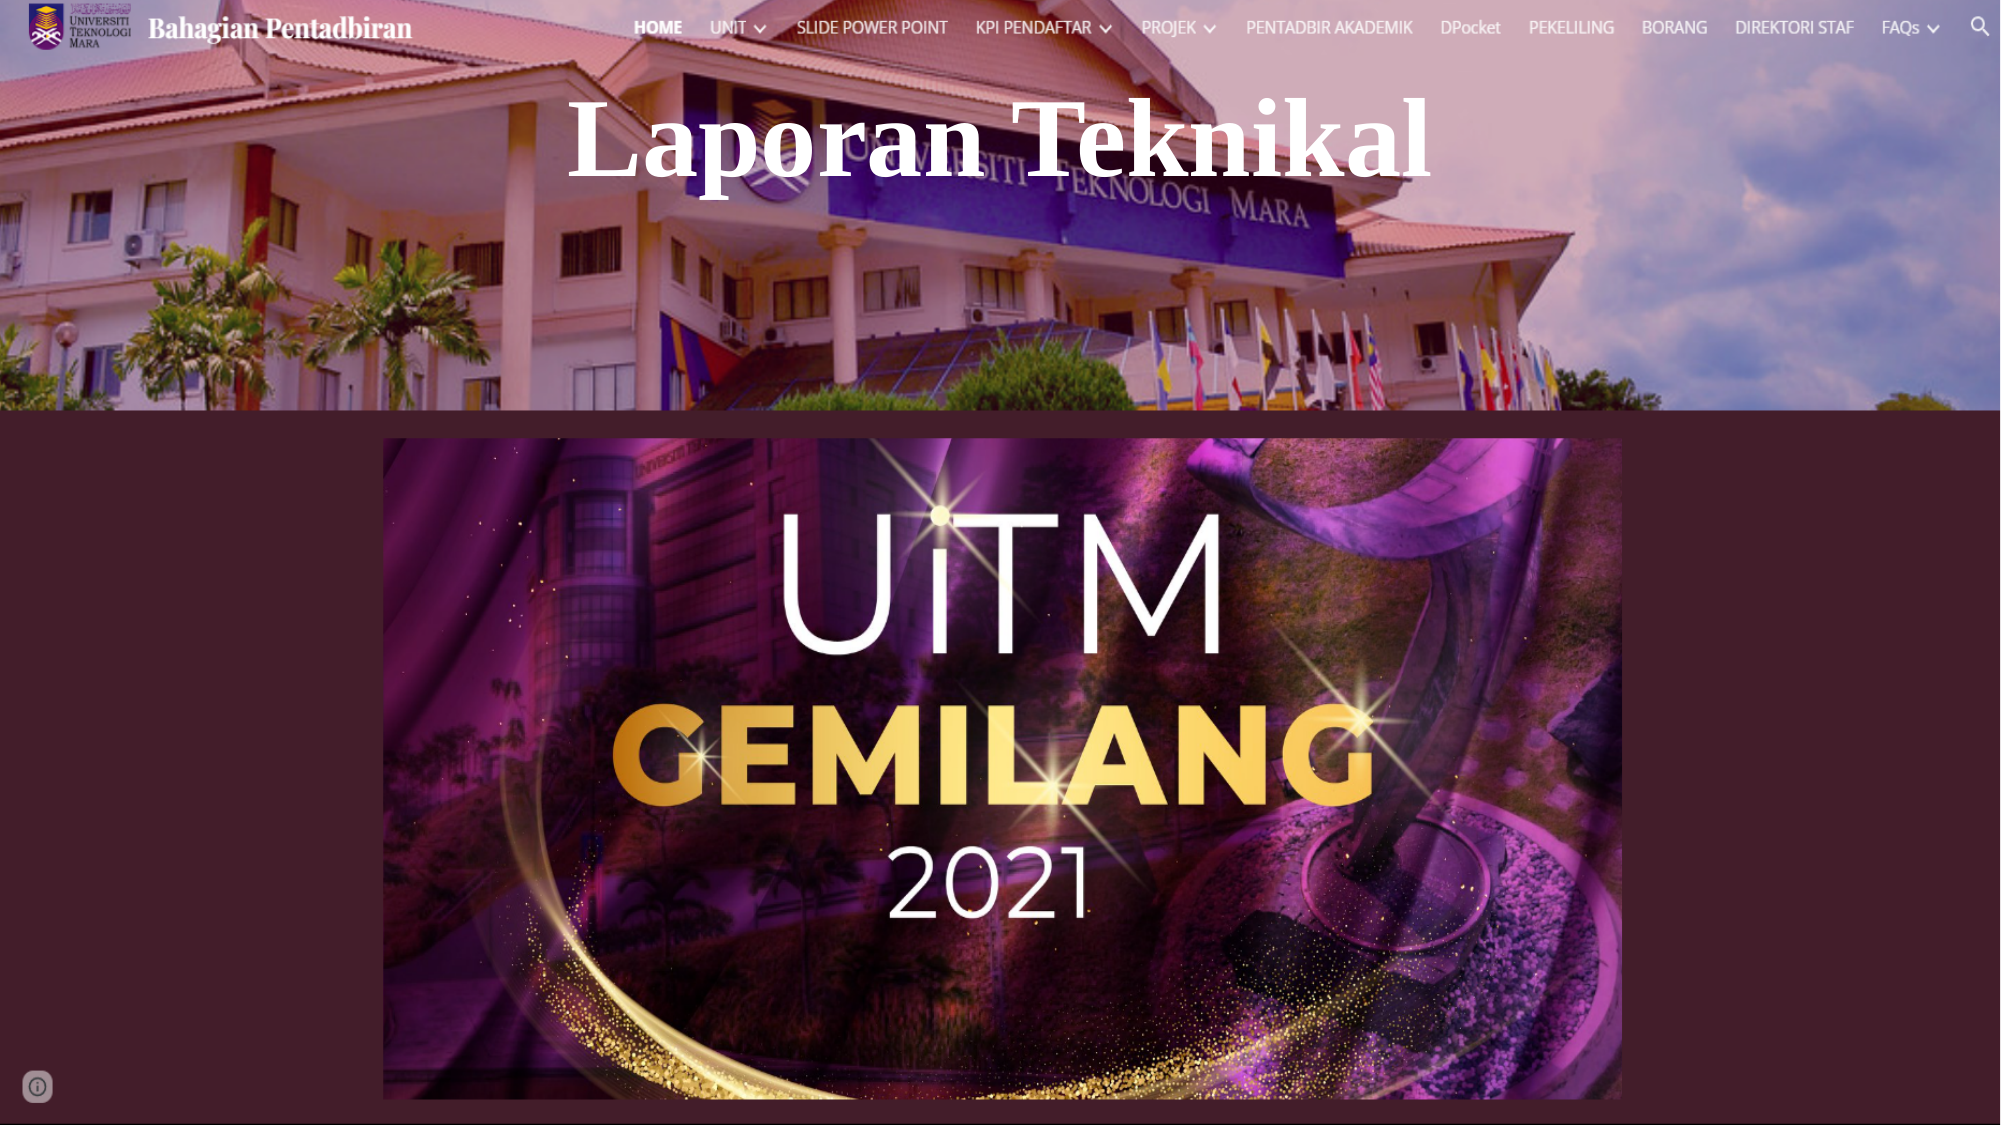

Ringkasan Aktiviti Latihan Industri
Laporan Teknikal
Bulan Dua
Bulan Tiga
Bulan Empat
Bulan Lima

Program yang berlangsung di UiTM Cawangan Kelantan akan dipaparkan di halaman "Google Site" yang telah dibangunkan, membolehkan semua maklumat terkini serta aktiviti yang dianjurkan dapat diakses dengan mudah oleh staf dan pelajar